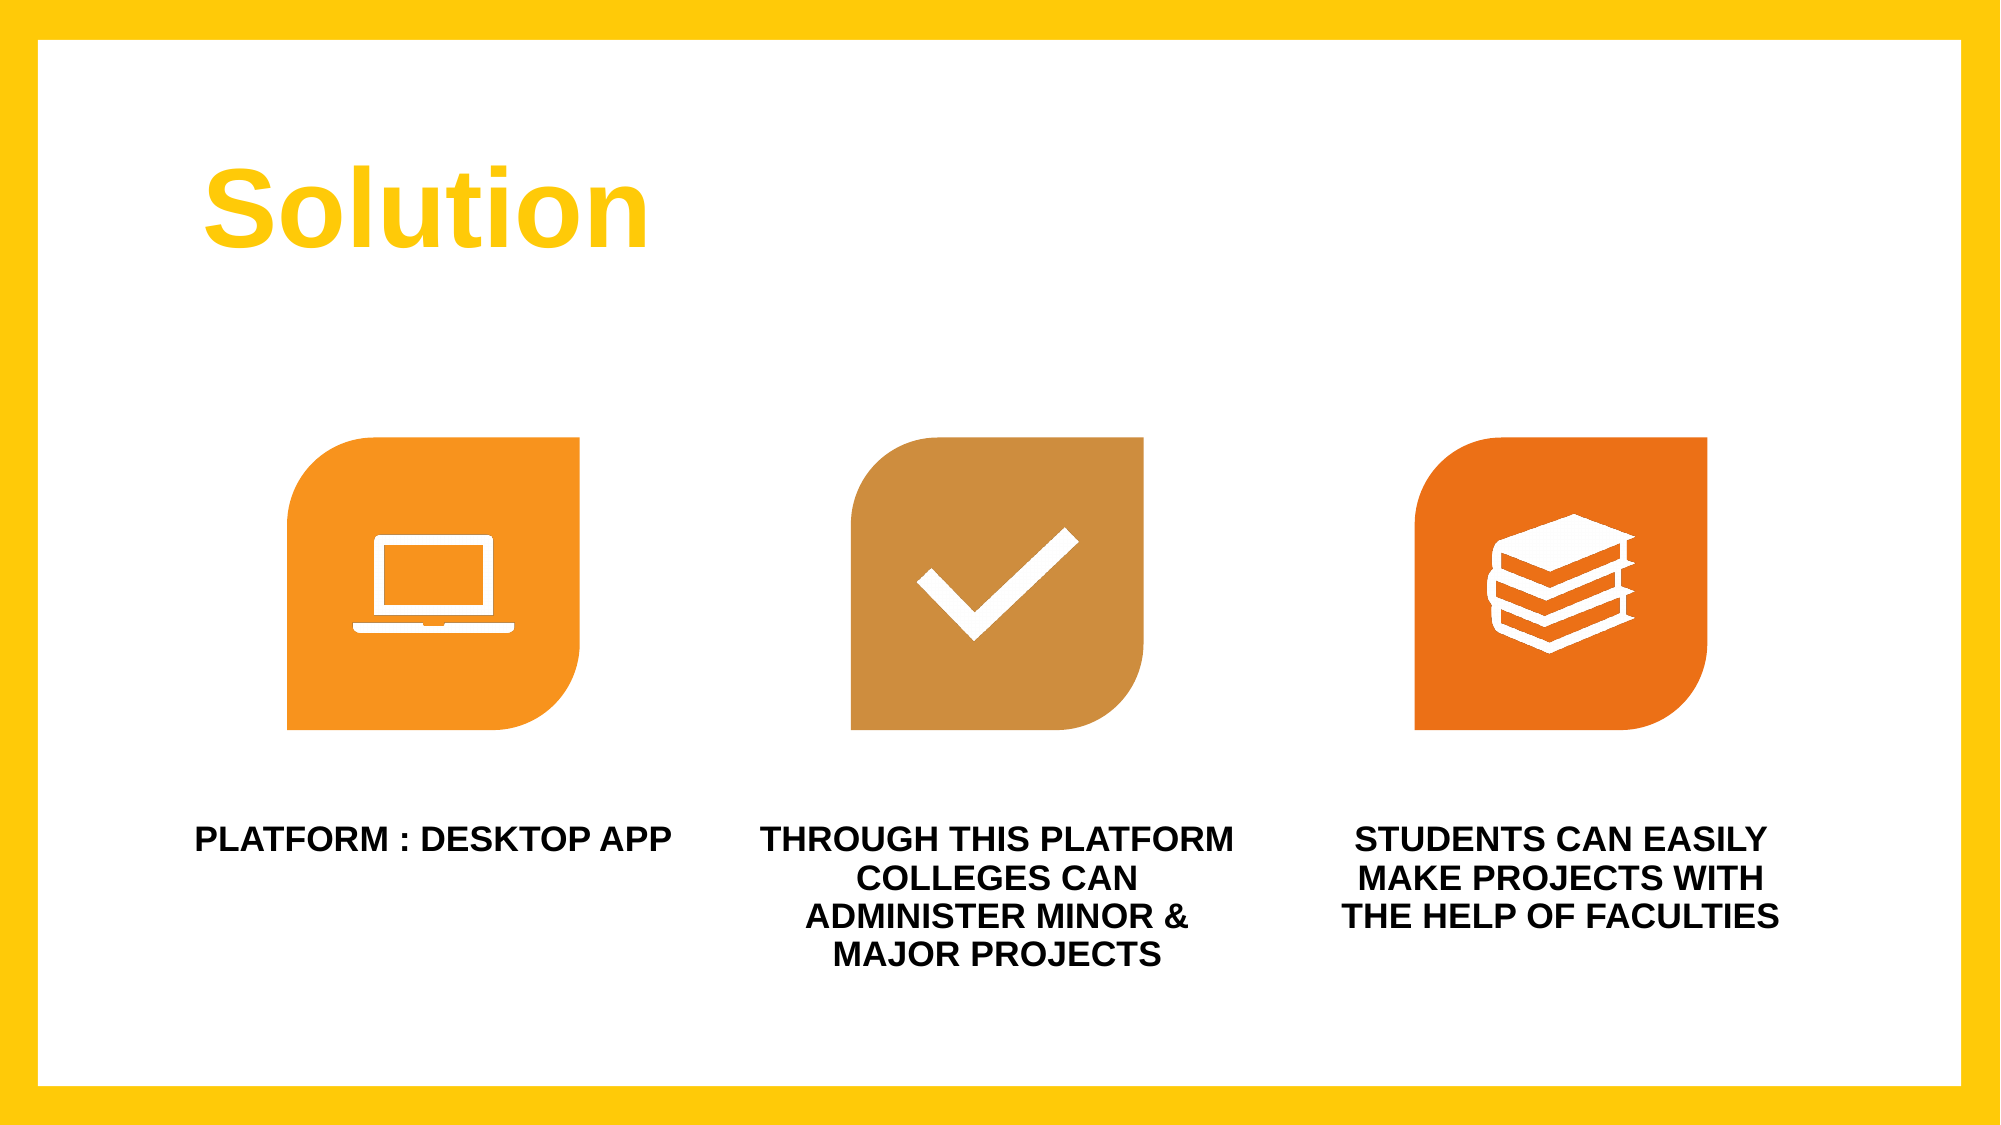

# Solution
Platform : Desktop App
Through this platform colleges can administer minor & major projects
Students can easily make projects with the help of faculties